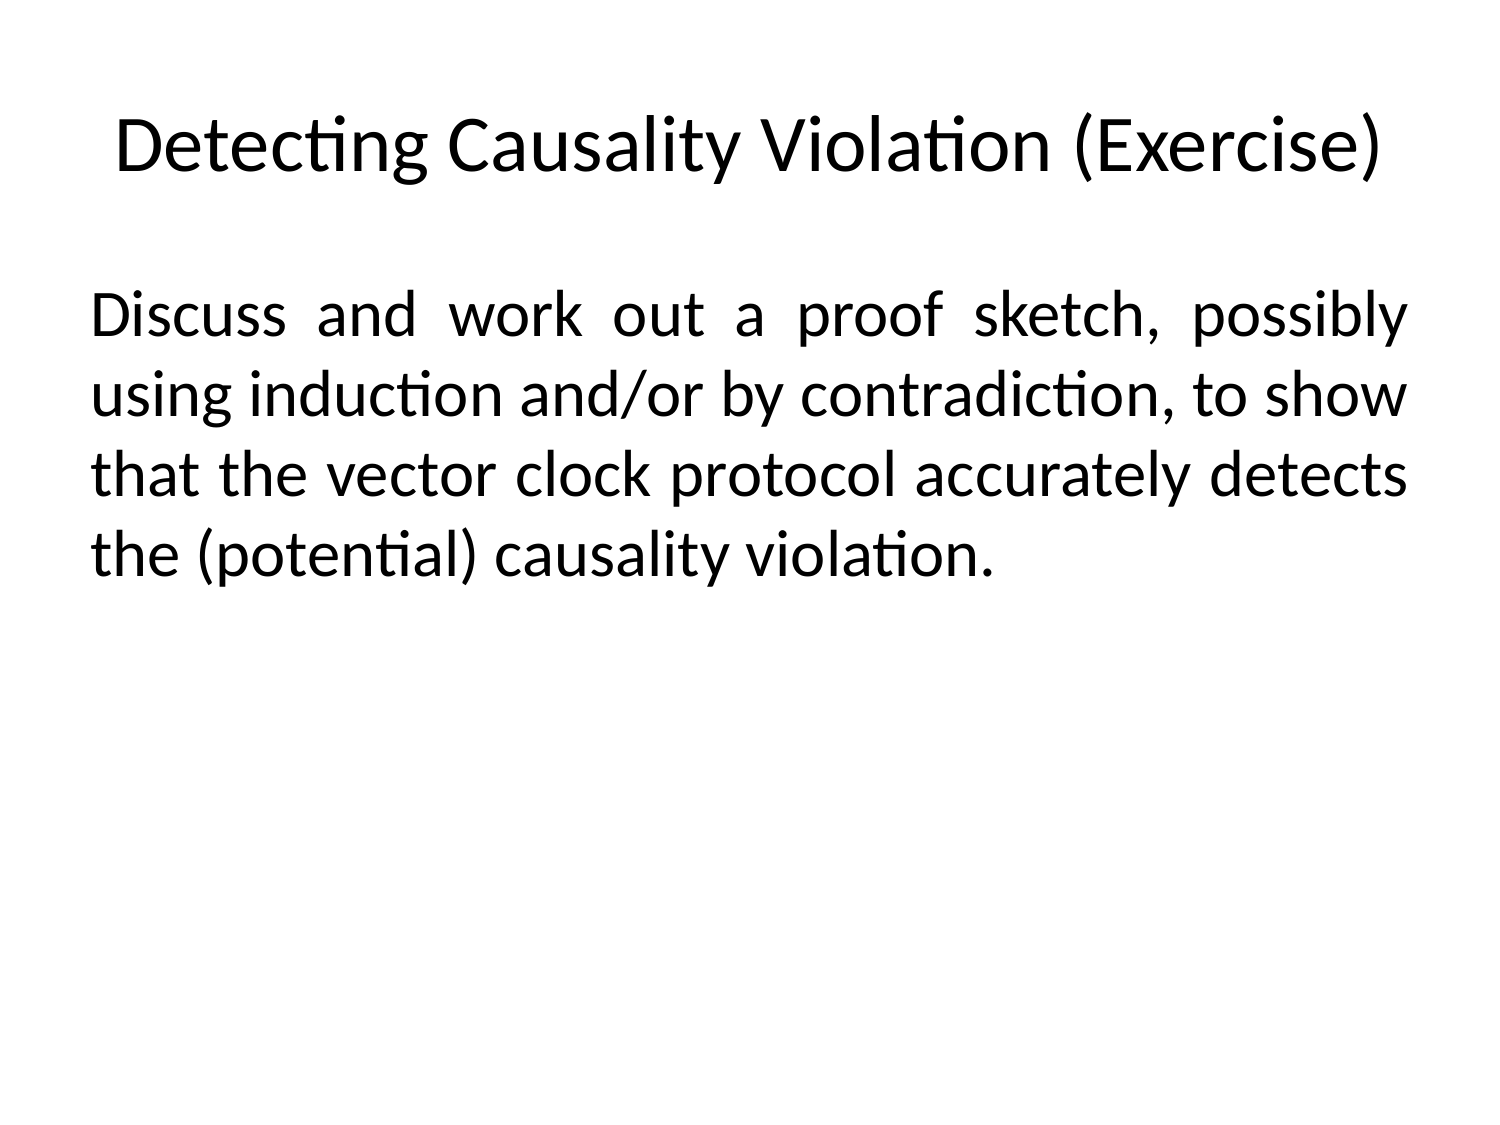

# Detecting Causality Violation (Exercise)
Discuss and work out a proof sketch, possibly using induction and/or by contradiction, to show that the vector clock protocol accurately detects the (potential) causality violation.